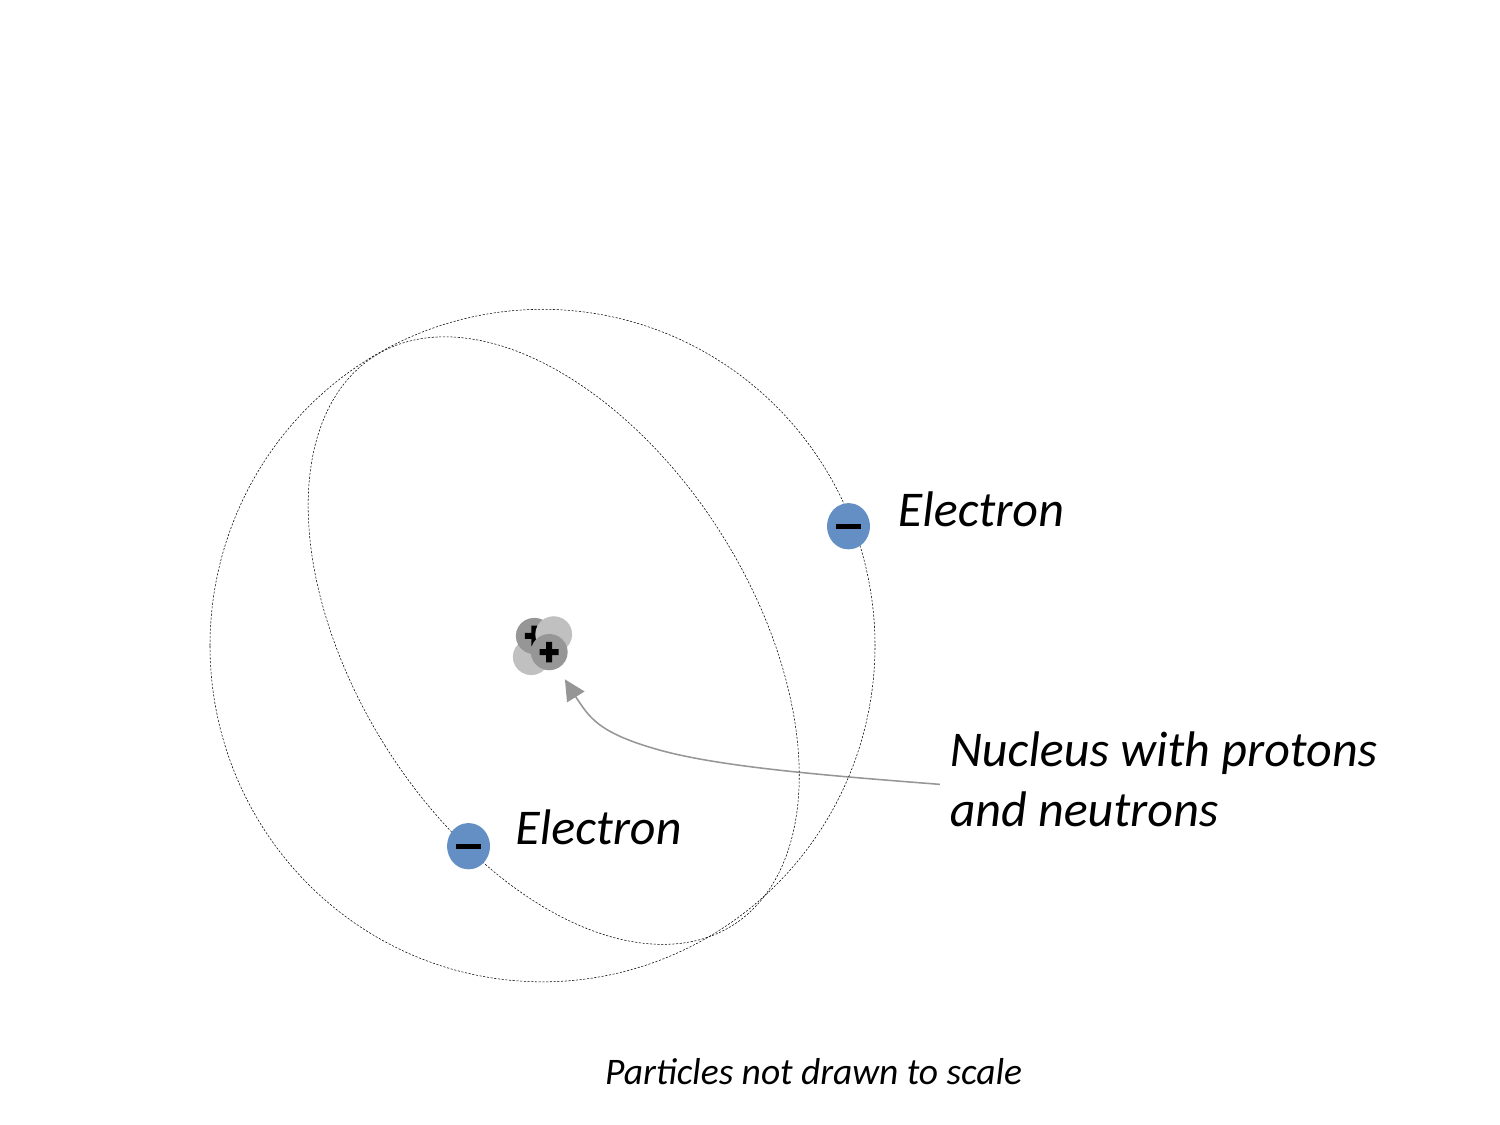

zzzzzzzzzzzzzzzzzzzzzzzz

Electron

Nucleus with protons and neutrons
Electron
Particles not drawn to scale